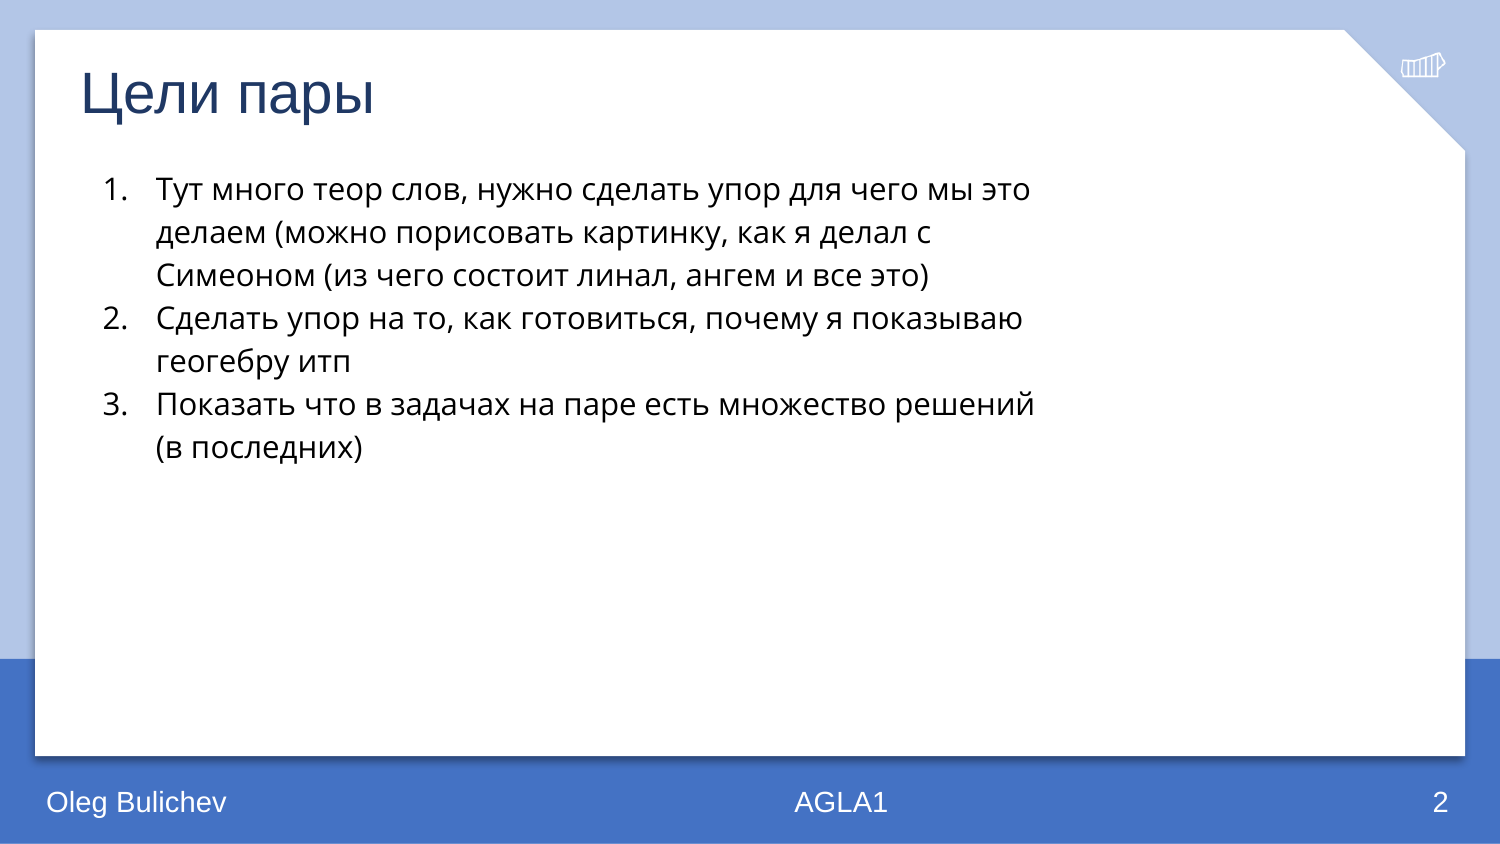

# Цели пары
Тут много теор слов, нужно сделать упор для чего мы это делаем (можно порисовать картинку, как я делал с Симеоном (из чего состоит линал, ангем и все это)
Сделать упор на то, как готовиться, почему я показываю геогебру итп
Показать что в задачах на паре есть множество решений (в последних)